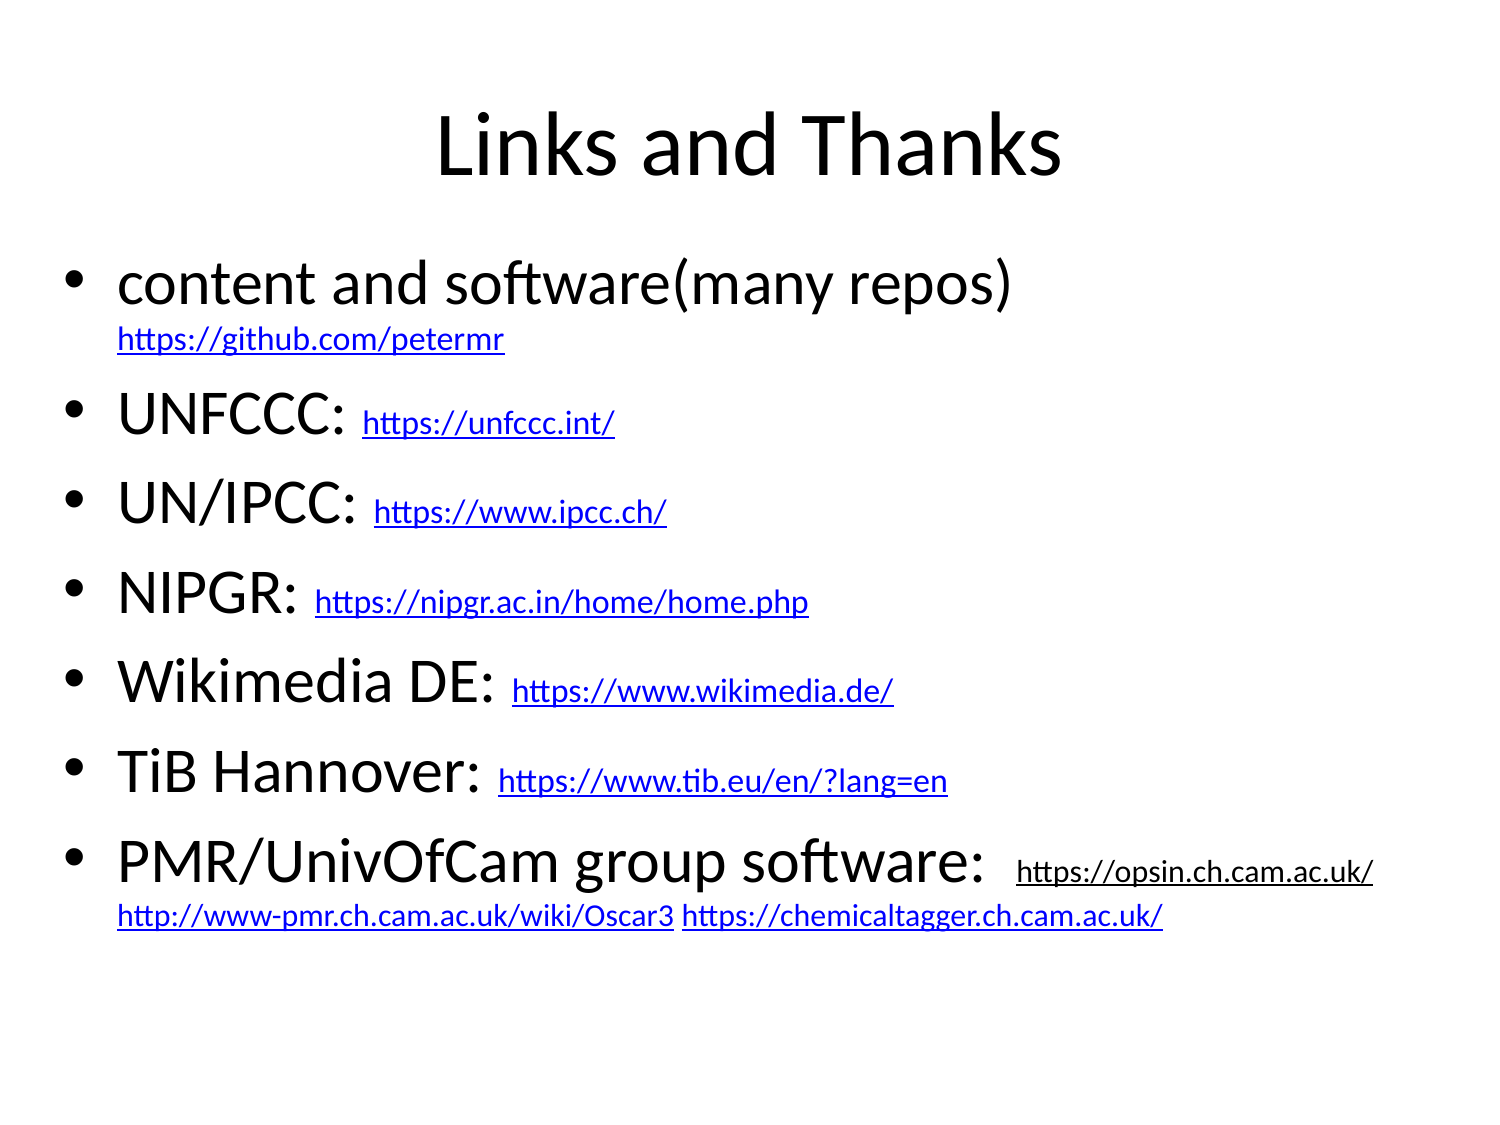

# Links and Thanks
content and software(many repos) https://github.com/petermr
UNFCCC: https://unfccc.int/
UN/IPCC: https://www.ipcc.ch/
NIPGR: https://nipgr.ac.in/home/home.php
Wikimedia DE: https://www.wikimedia.de/
TiB Hannover: https://www.tib.eu/en/?lang=en
PMR/UnivOfCam group software:  https://opsin.ch.cam.ac.uk/ http://www-pmr.ch.cam.ac.uk/wiki/Oscar3 https://chemicaltagger.ch.cam.ac.uk/